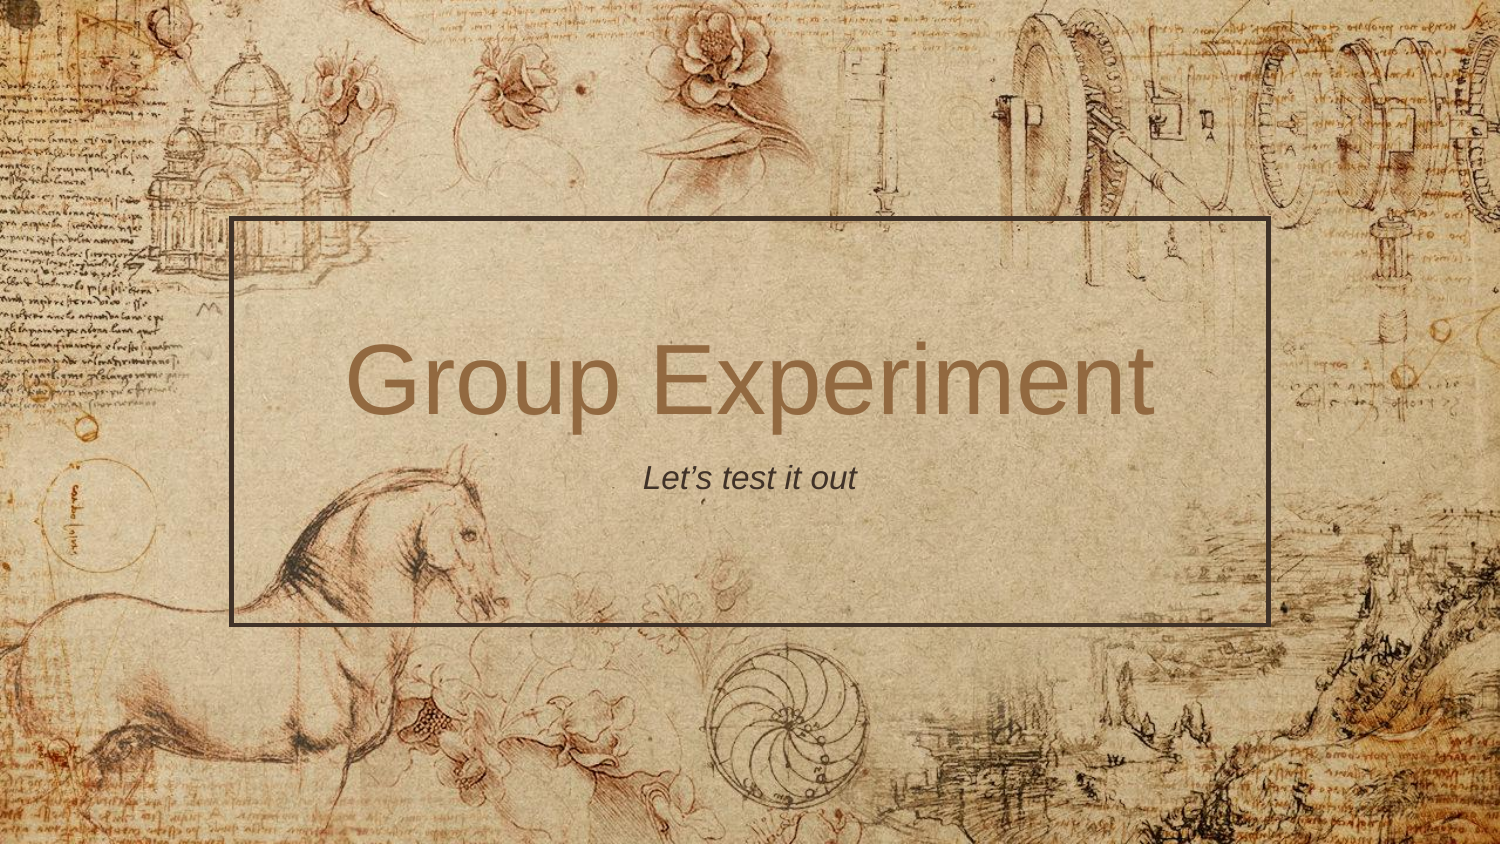

# Group Experiment
Let’s test it out